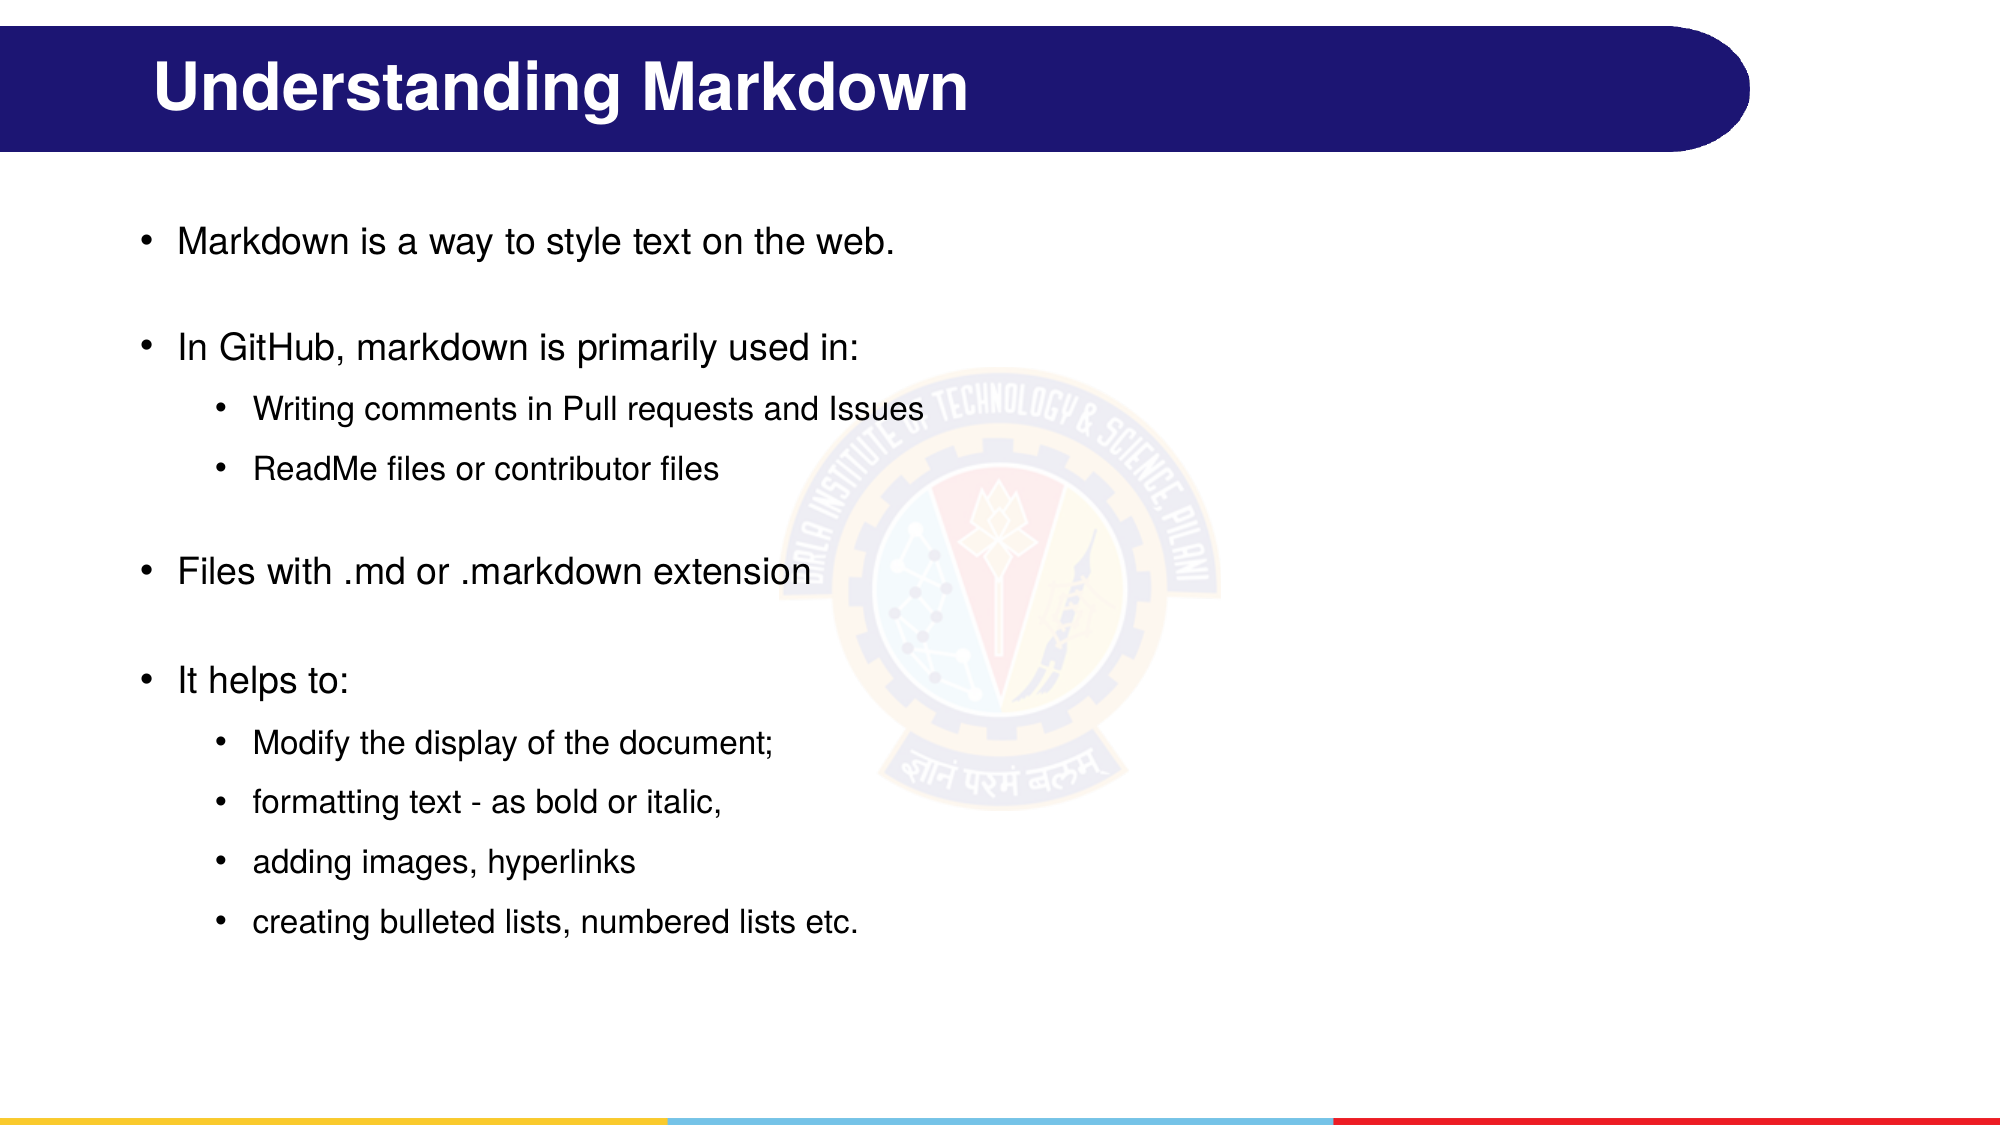

# Understanding Markdown
Markdown is a way to style text on the web.

In GitHub, markdown is primarily used in:
Writing comments in Pull requests and Issues
ReadMe files or contributor files

Files with .md or .markdown extension

It helps to:
Modify the display of the document;
formatting text - as bold or italic,
adding images, hyperlinks
creating bulleted lists, numbered lists etc.